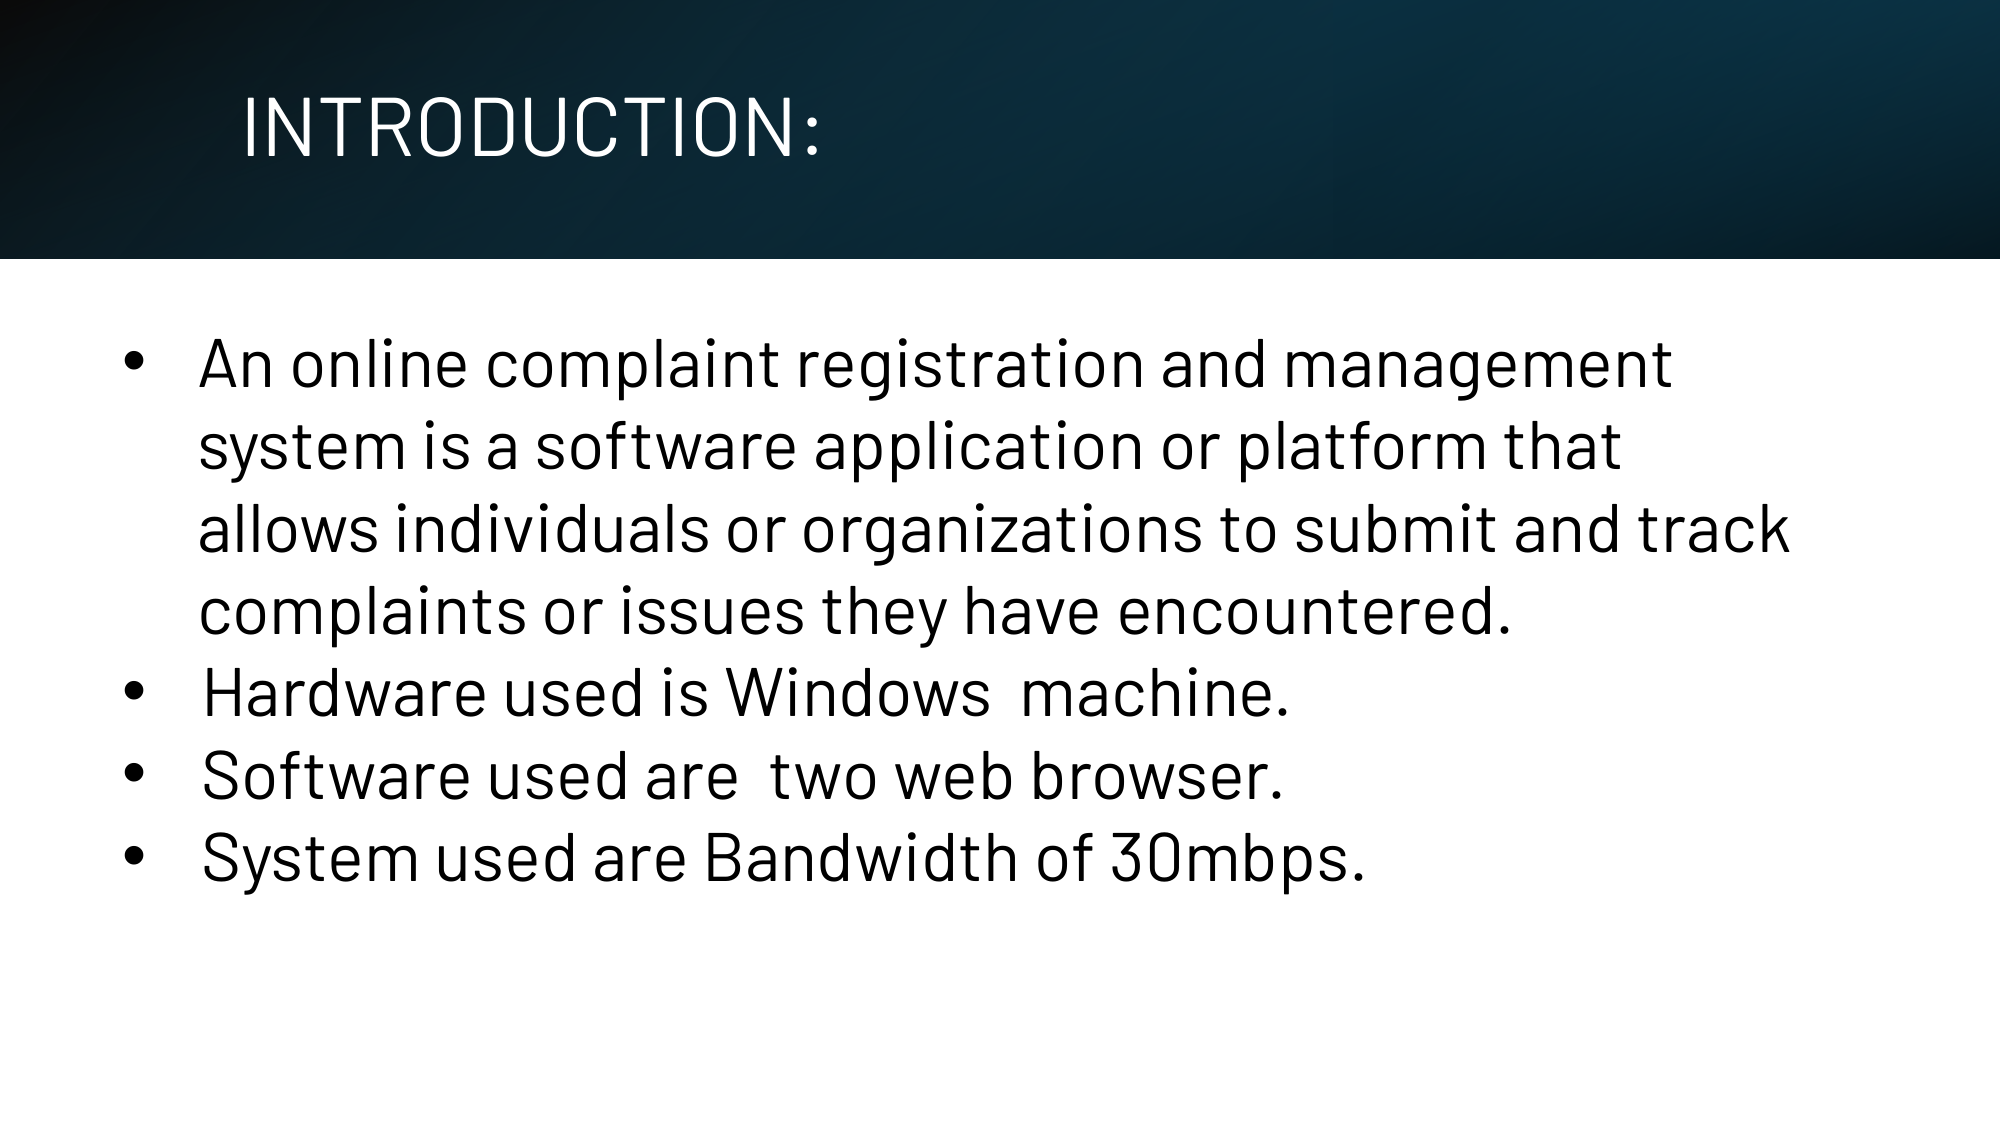

INTRODUCTION:
An online complaint registration and management system is a software application or platform that allows individuals or organizations to submit and track complaints or issues they have encountered.
    Hardware used is Windows  machine.
    Software used are  two web browser.
    System used are Bandwidth of 30mbps.